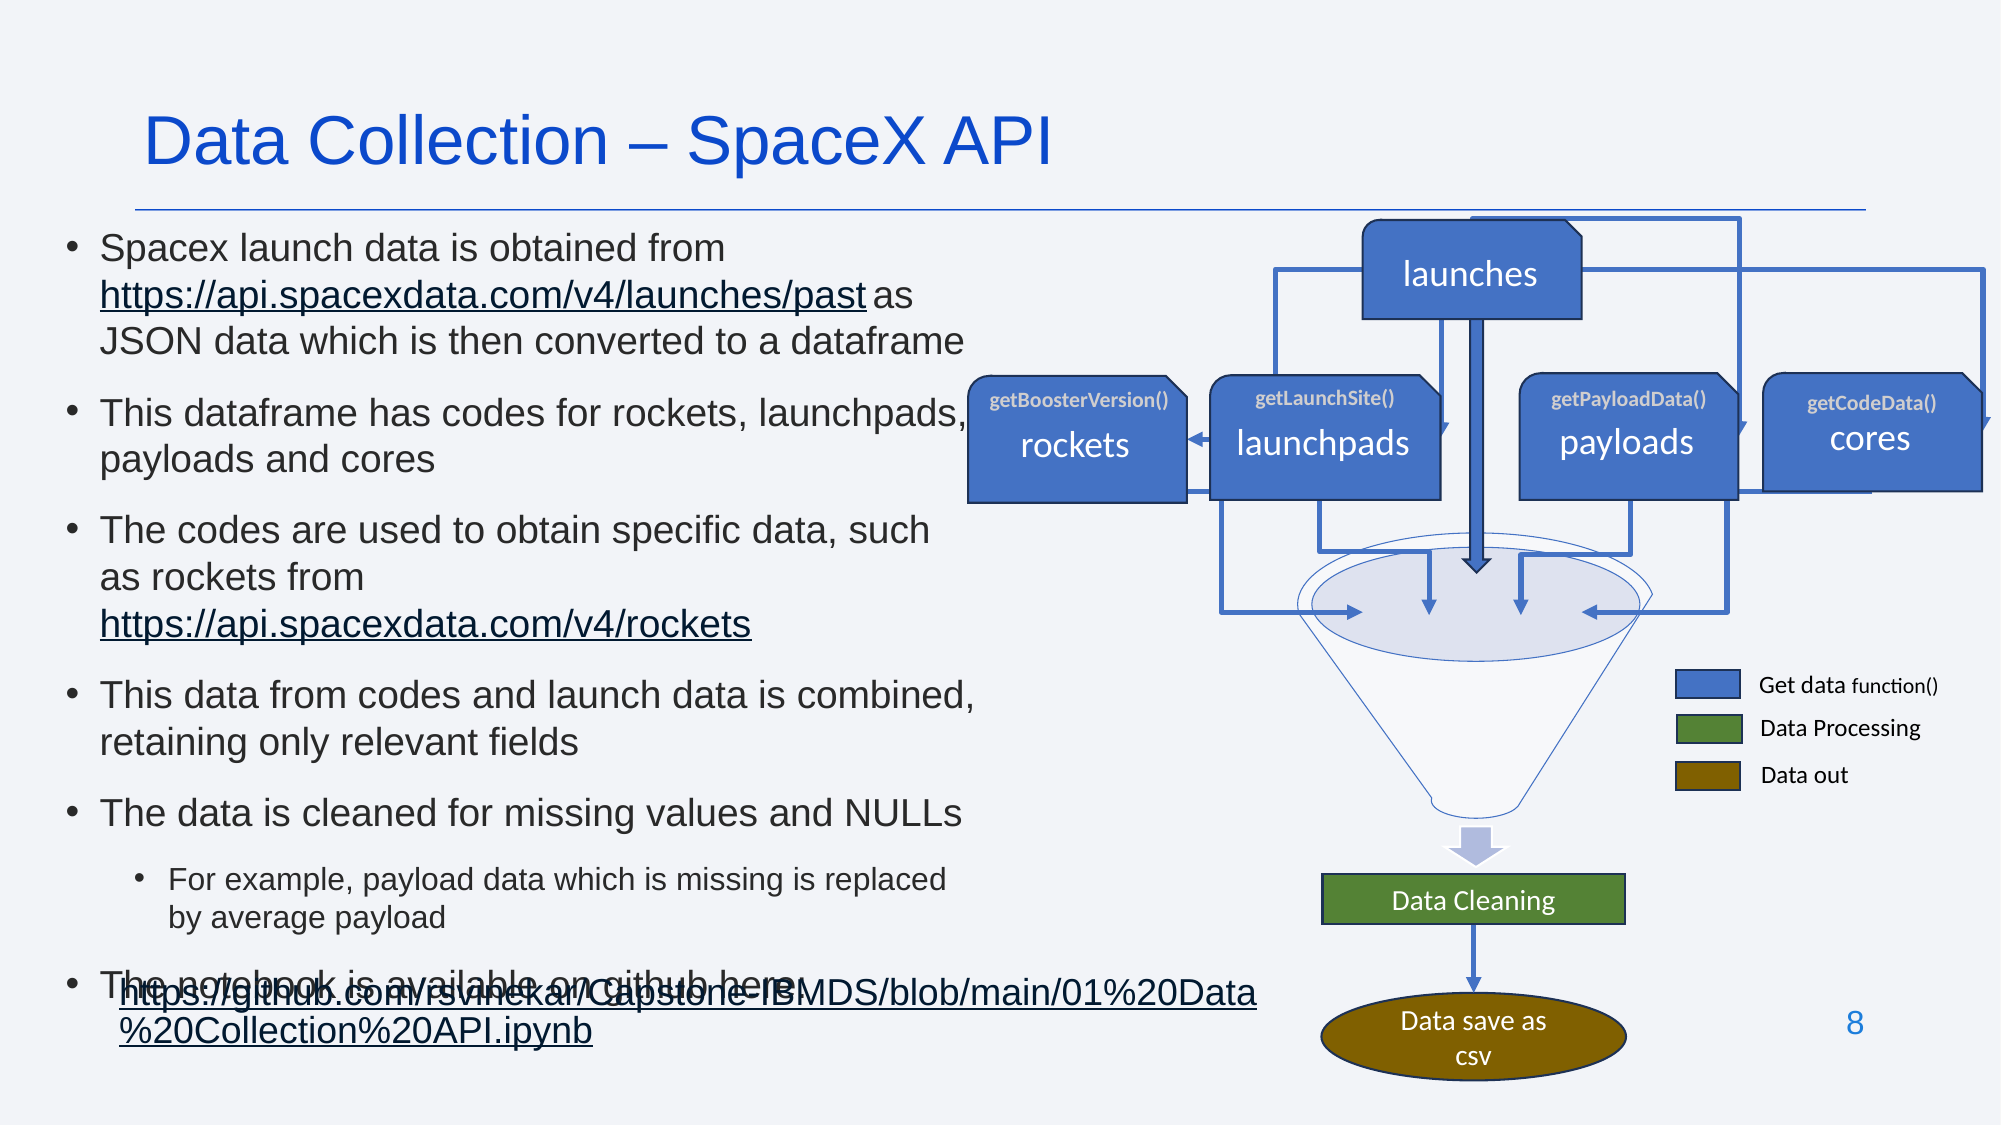

Data Collection – SpaceX API
launches

cores
payloads
launchpads
rockets
getLaunchSite()
getPayloadData()
getBoosterVersion()
getCodeData()

Data Processing

Data out

Data Cleaning
Data save as csv
# Spacex launch data is obtained from https://api.spacexdata.com/v4/launches/past as JSON data which is then converted to a dataframe
This dataframe has codes for rockets, launchpads, payloads and cores
The codes are used to obtain specific data, such as rockets from https://api.spacexdata.com/v4/rockets
This data from codes and launch data is combined, retaining only relevant fields
The data is cleaned for missing values and NULLs
For example, payload data which is missing is replaced by average payload
The notebook is available on github here:

Get data function()
https://github.com/rsvinekar/Capstone-IBMDS/blob/main/01%20Data%20Collection%20API.ipynb

8